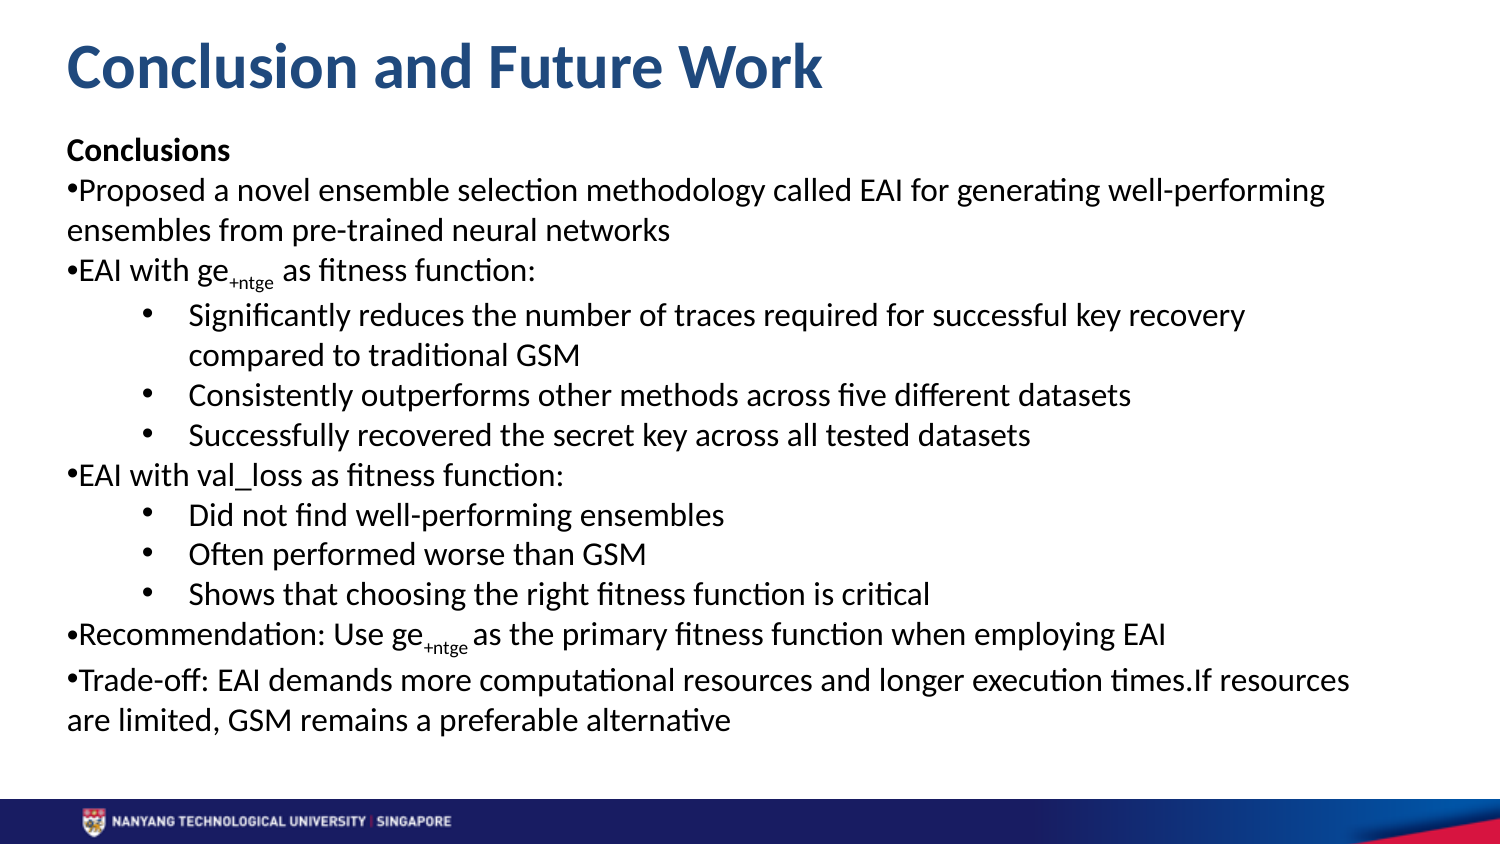

Conclusion and Future Work

Conclusions
Proposed a novel ensemble selection methodology called EAI for generating well-performing ensembles from pre-trained neural networks
EAI with ge+ntge  as fitness function:
Significantly reduces the number of traces required for successful key recovery compared to traditional GSM
Consistently outperforms other methods across five different datasets
Successfully recovered the secret key across all tested datasets
EAI with val_loss as fitness function:
Did not find well-performing ensembles
Often performed worse than GSM
Shows that choosing the right fitness function is critical
Recommendation: Use ge+ntge as the primary fitness function when employing EAI
Trade-off: EAI demands more computational resources and longer execution times.If resources are limited, GSM remains a preferable alternative